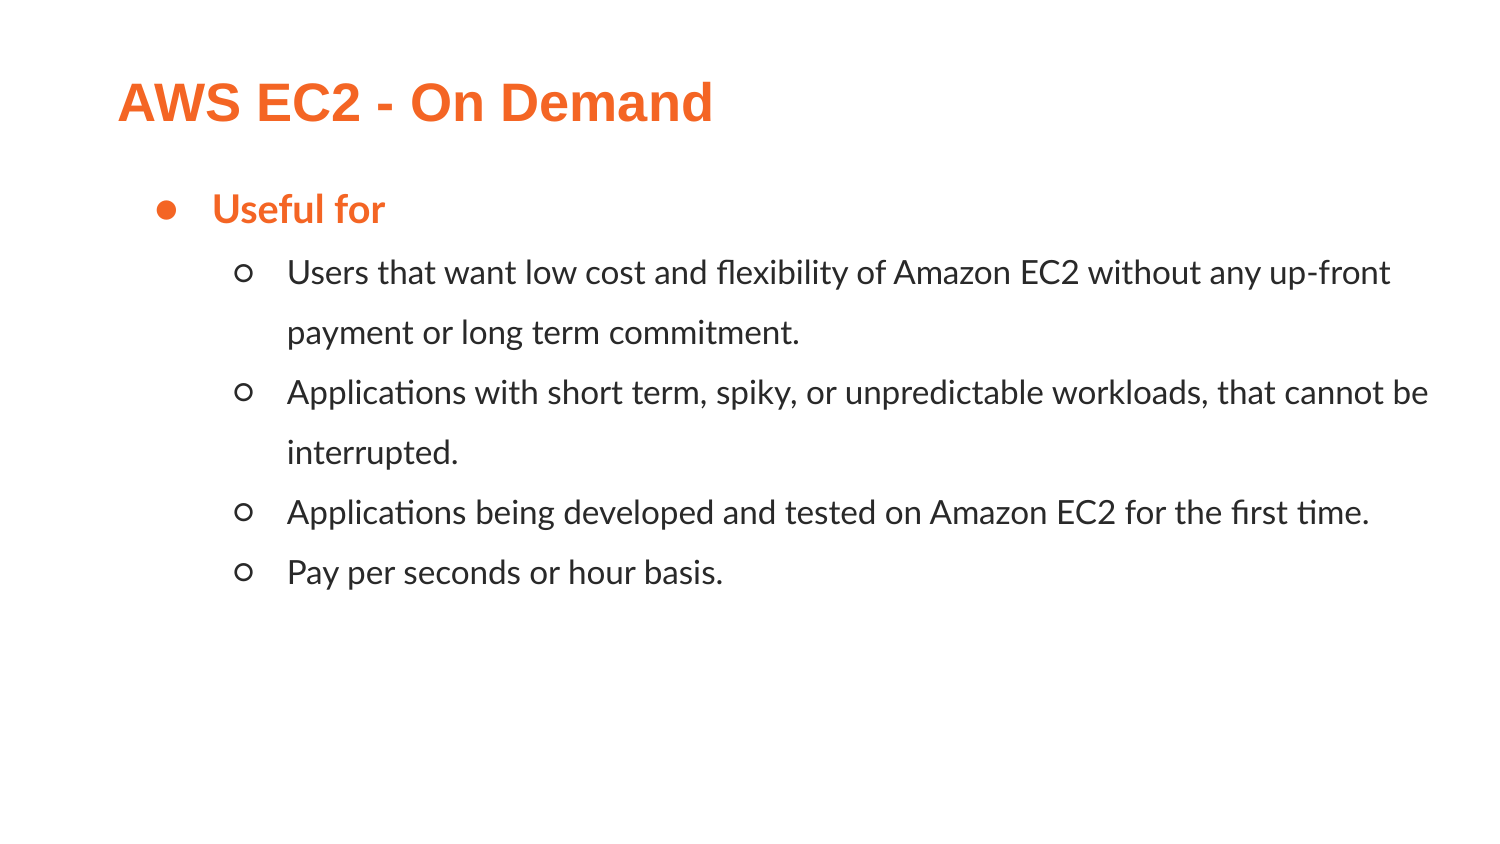

AWS EC2 - On Demand
Useful for
Users that want low cost and flexibility of Amazon EC2 without any up-front payment or long term commitment.
Applications with short term, spiky, or unpredictable workloads, that cannot be interrupted.
Applications being developed and tested on Amazon EC2 for the first time.
Pay per seconds or hour basis.